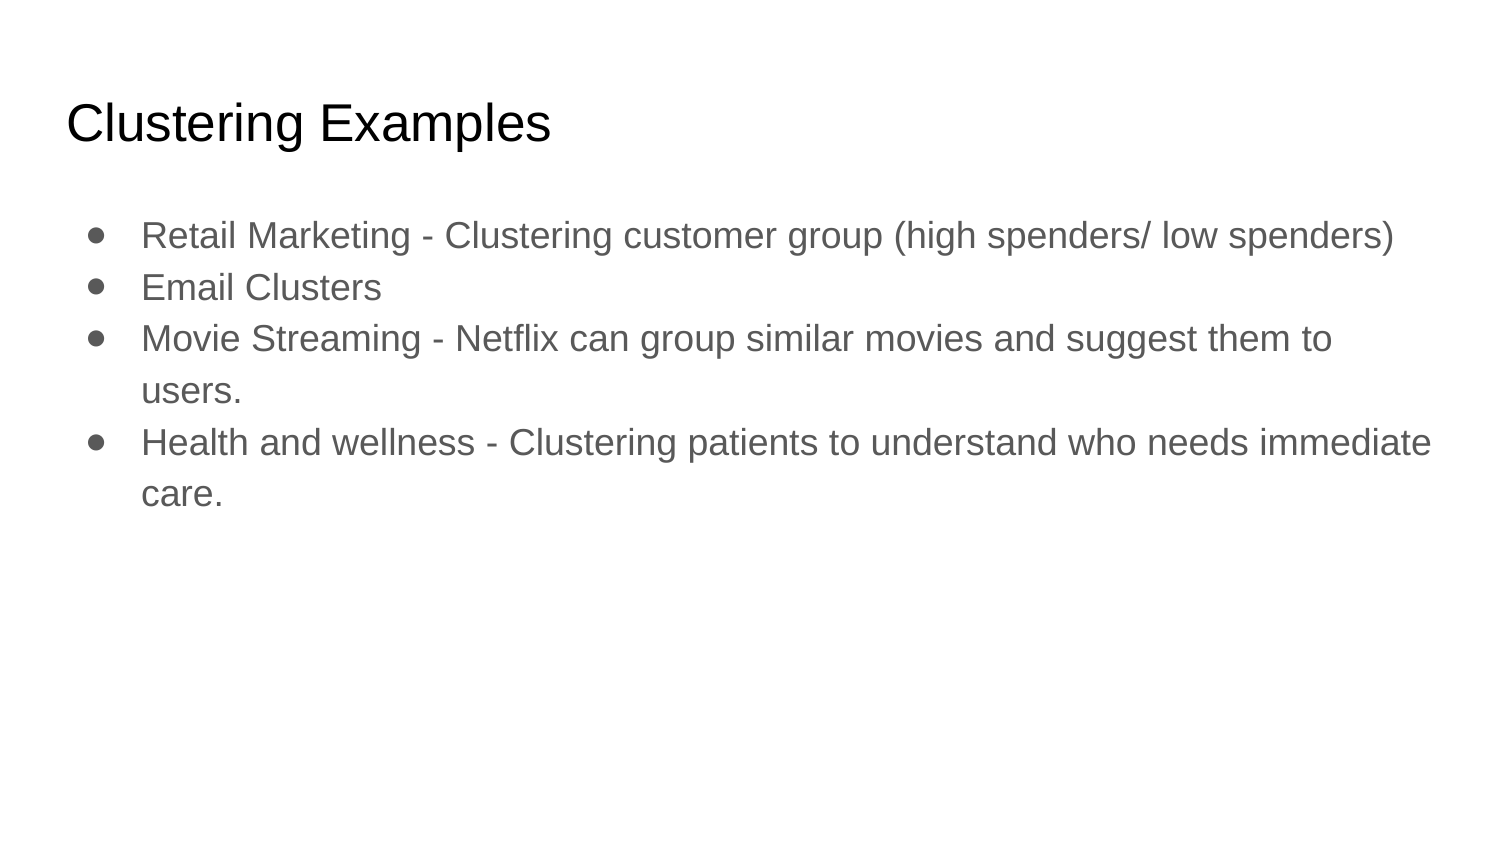

# Clustering Examples
Retail Marketing - Clustering customer group (high spenders/ low spenders)
Email Clusters
Movie Streaming - Netflix can group similar movies and suggest them to users.
Health and wellness - Clustering patients to understand who needs immediate care.